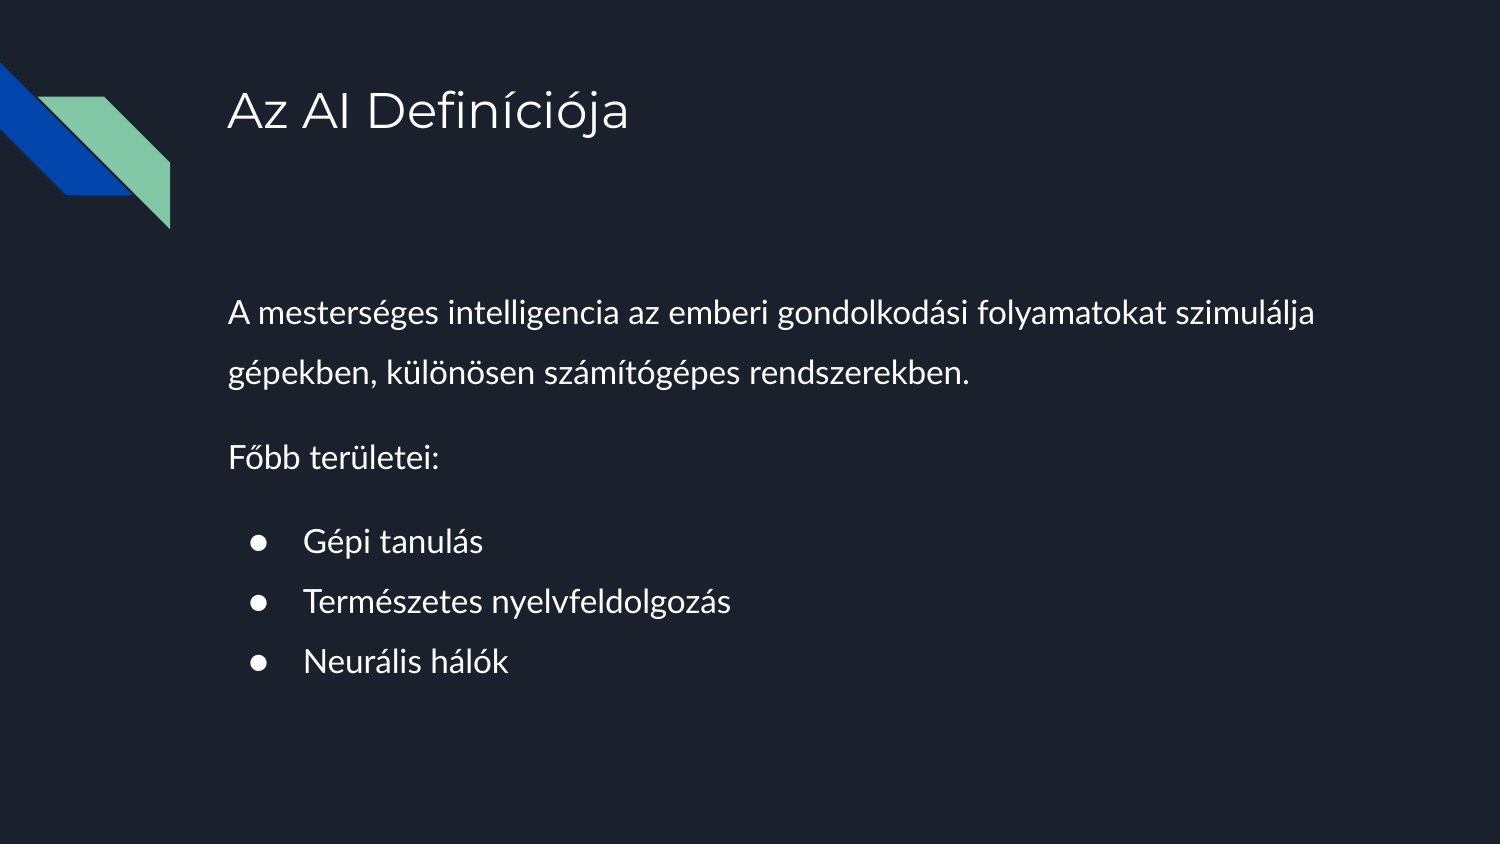

# Az AI Definíciója
A mesterséges intelligencia az emberi gondolkodási folyamatokat szimulálja gépekben, különösen számítógépes rendszerekben.
Főbb területei:
Gépi tanulás
Természetes nyelvfeldolgozás
Neurális hálók